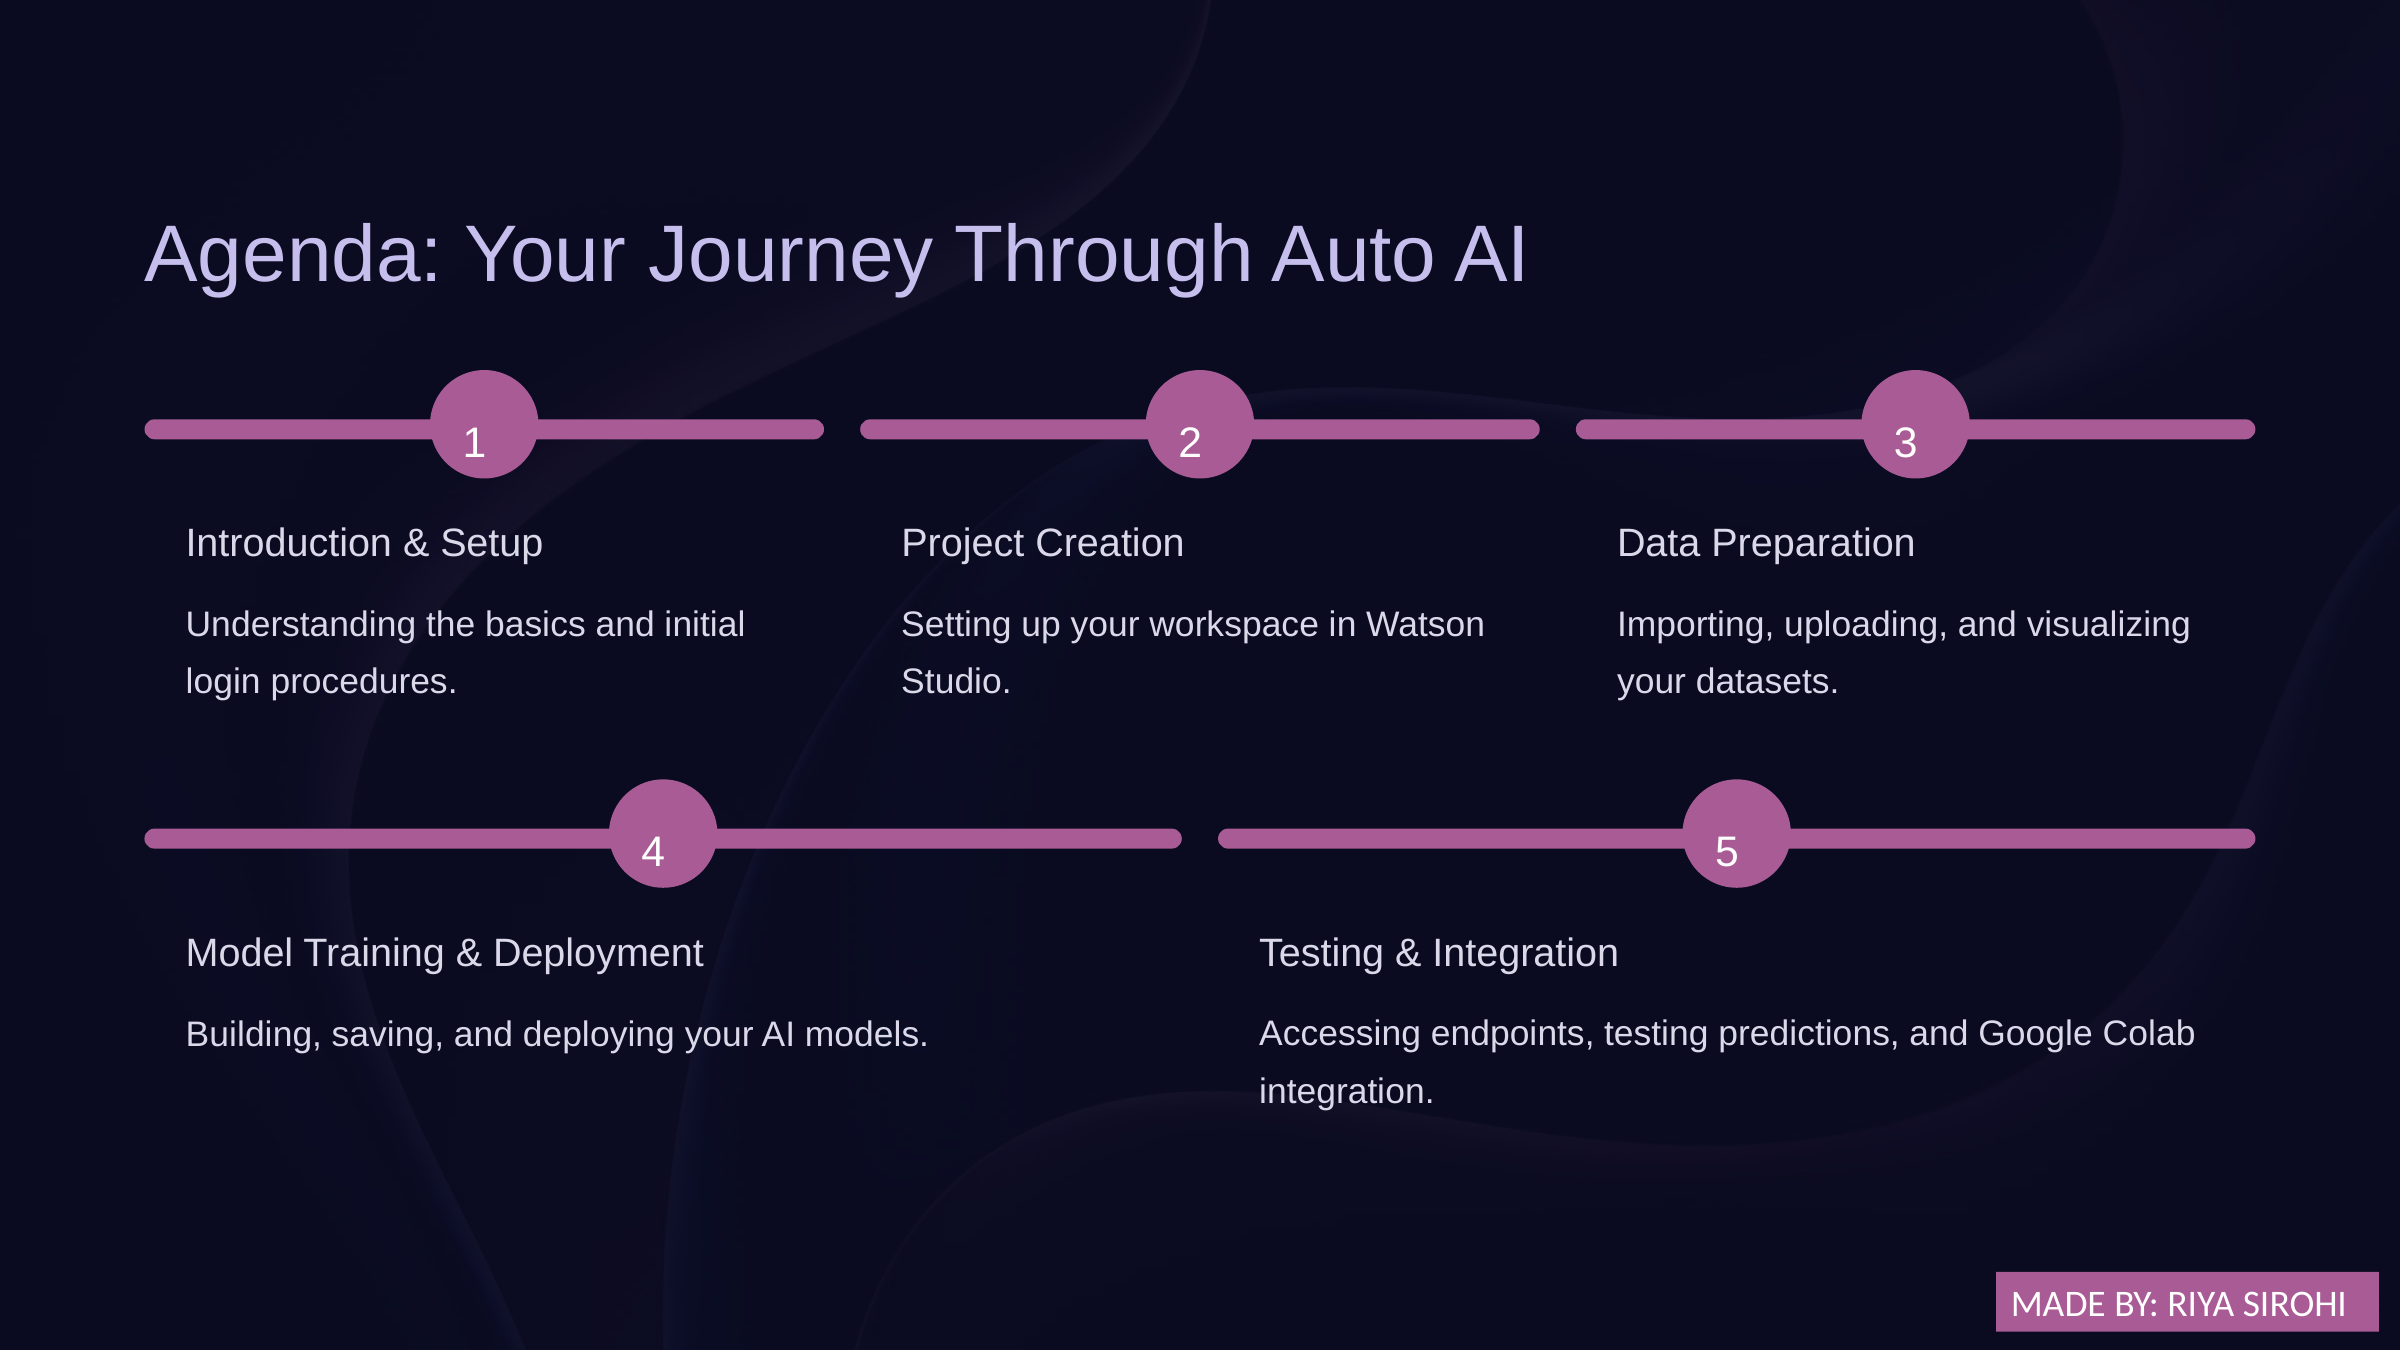

Agenda: Your Journey Through Auto AI

1
2
3

Introduction & Setup
Project Creation
Data Preparation
Understanding the basics and initial login procedures.
Setting up your workspace in Watson Studio.
Importing, uploading, and visualizing your datasets.

4
5

Model Training & Deployment
Testing & Integration
Building, saving, and deploying your AI models.
Accessing endpoints, testing predictions, and Google Colab integration.
MADE BY: RIYA SIROHI